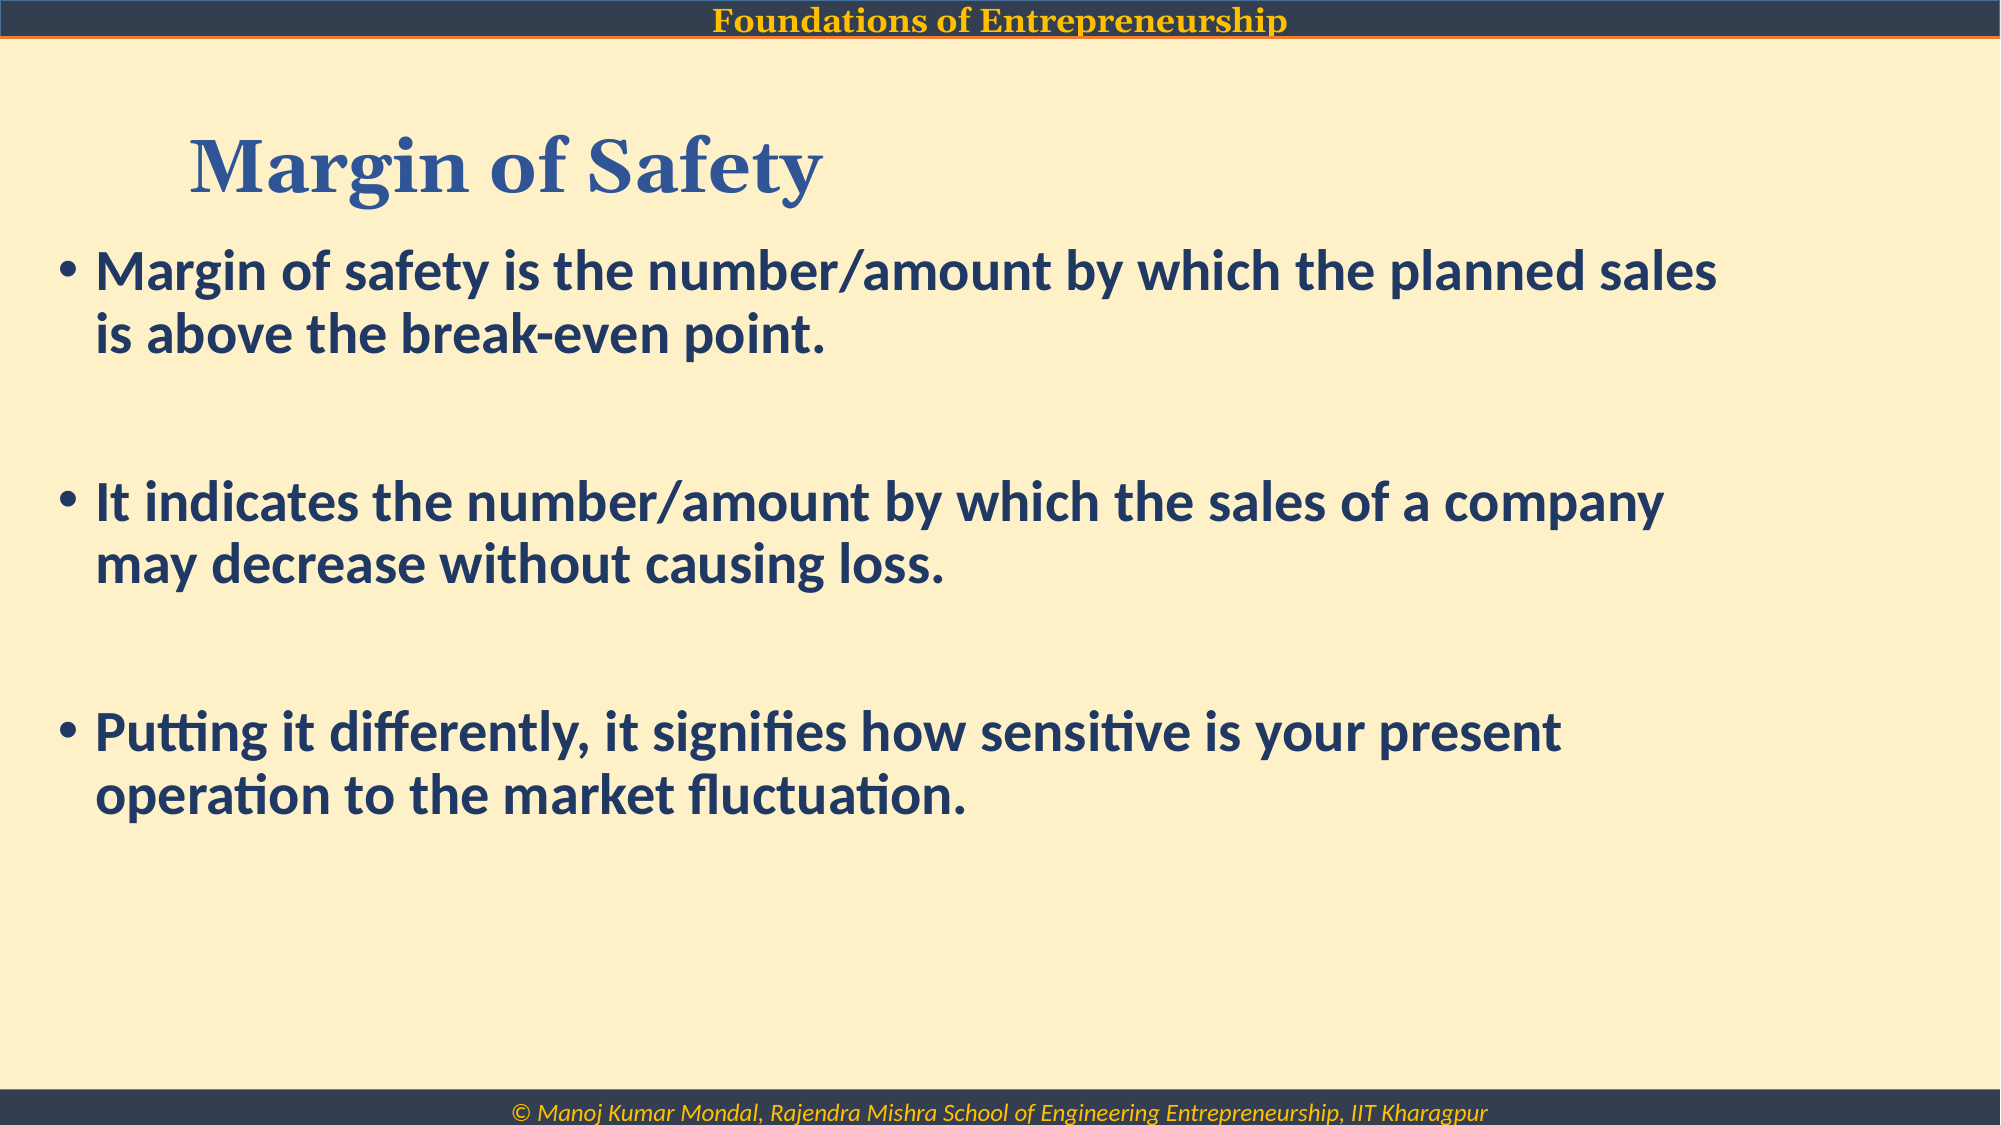

# Margin of Safety
Margin of safety is the number/amount by which the planned sales is above the break-even point.

It indicates the number/amount by which the sales of a company may decrease without causing loss.

Putting it differently, it signifies how sensitive is your present operation to the market fluctuation.